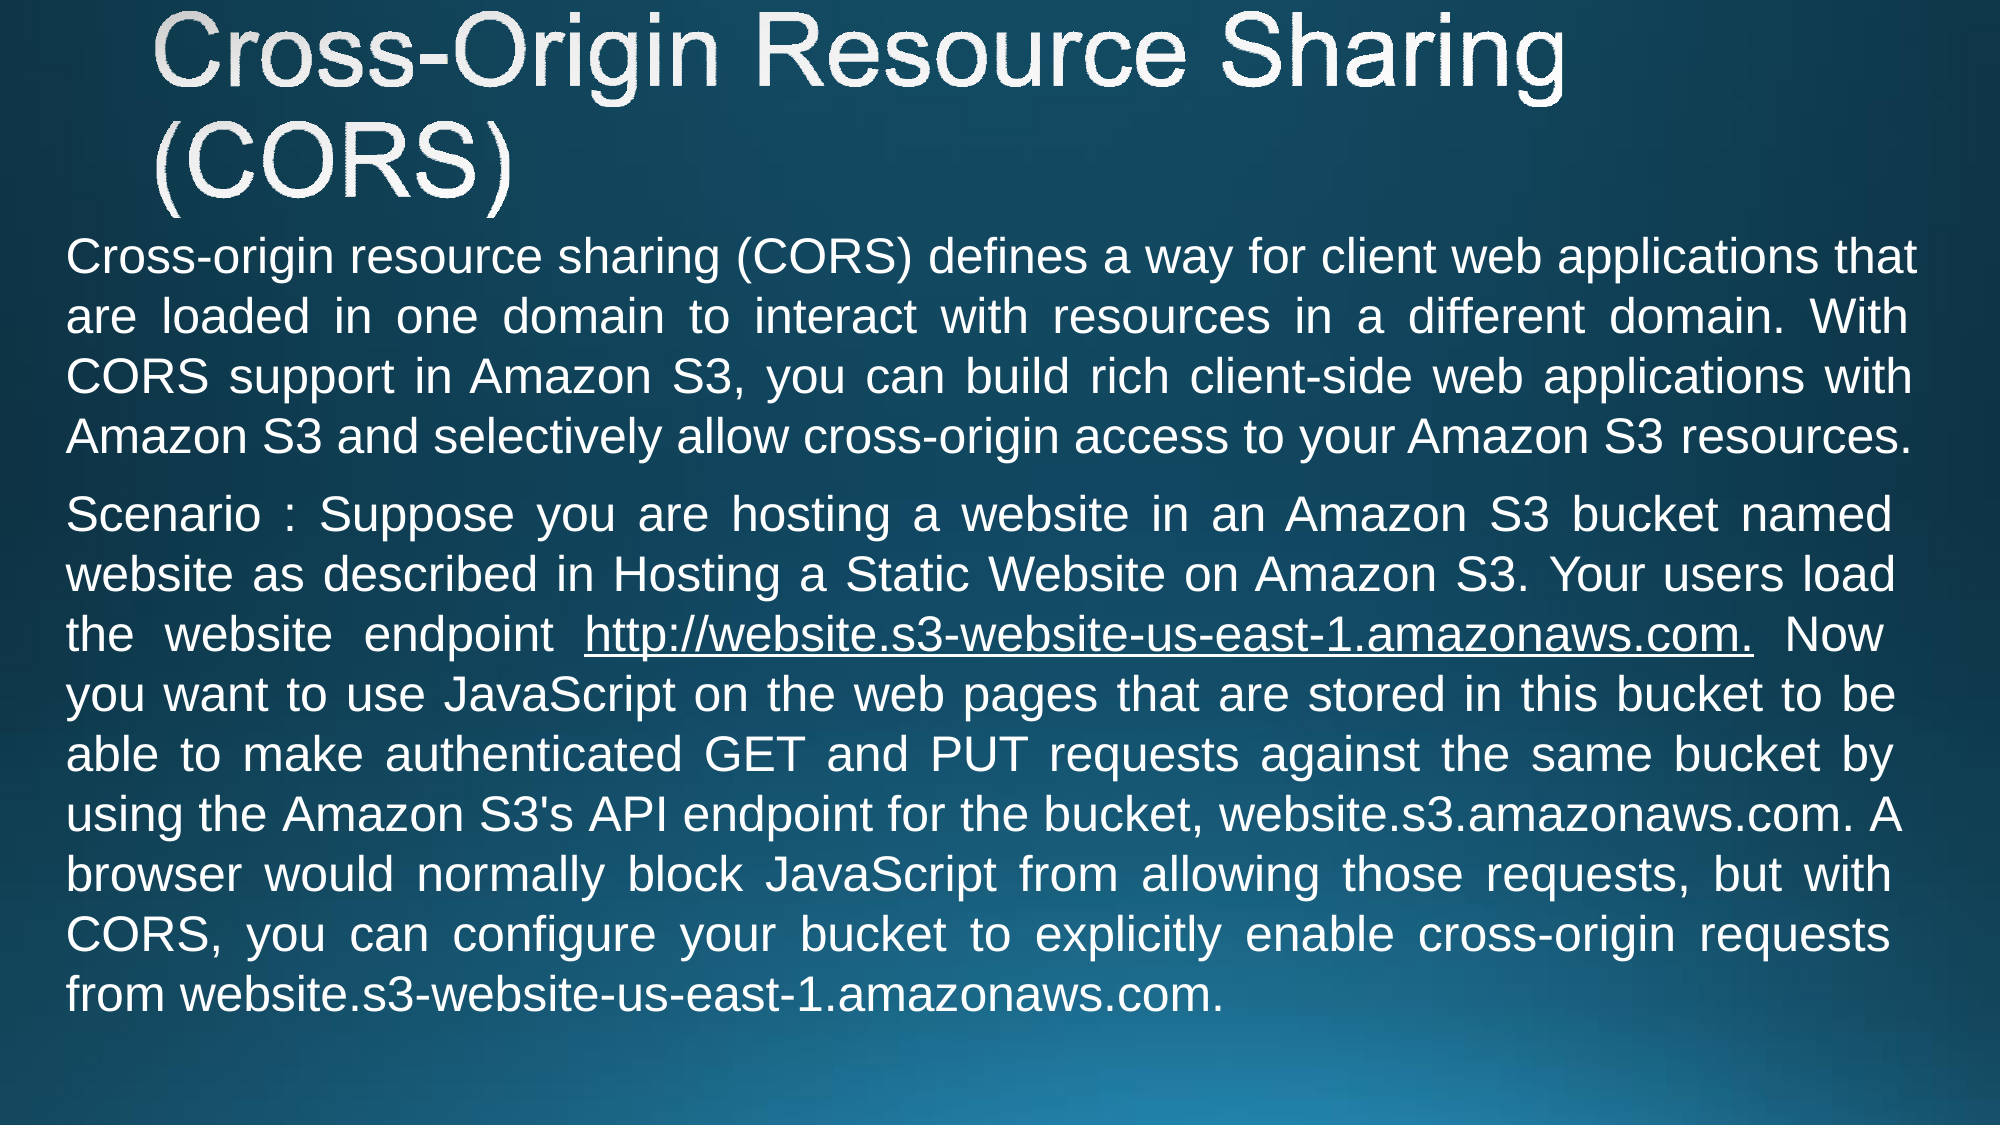

Cross-origin resource sharing (CORS) defines a way for client web applications that  are loaded in one domain to interact with resources in a different domain. With  CORS support in Amazon S3, you can build rich client-side web applications with  Amazon S3 and selectively allow cross-origin access to your Amazon S3 resources.
Scenario : Suppose you are hosting a website in an Amazon S3 bucket named  website as described in Hosting a Static Website on Amazon S3. Your users load  the website endpoint http://website.s3-website-us-east-1.amazonaws.com. Now  you want to use JavaScript on the web pages that are stored in this bucket to be  able to make authenticated GET and PUT requests against the same bucket by  using the Amazon S3's API endpoint for the bucket, website.s3.amazonaws.com. A  browser would normally block JavaScript from allowing those requests, but with  CORS, you can configure your bucket to explicitly enable cross-origin requests  from website.s3-website-us-east-1.amazonaws.com.